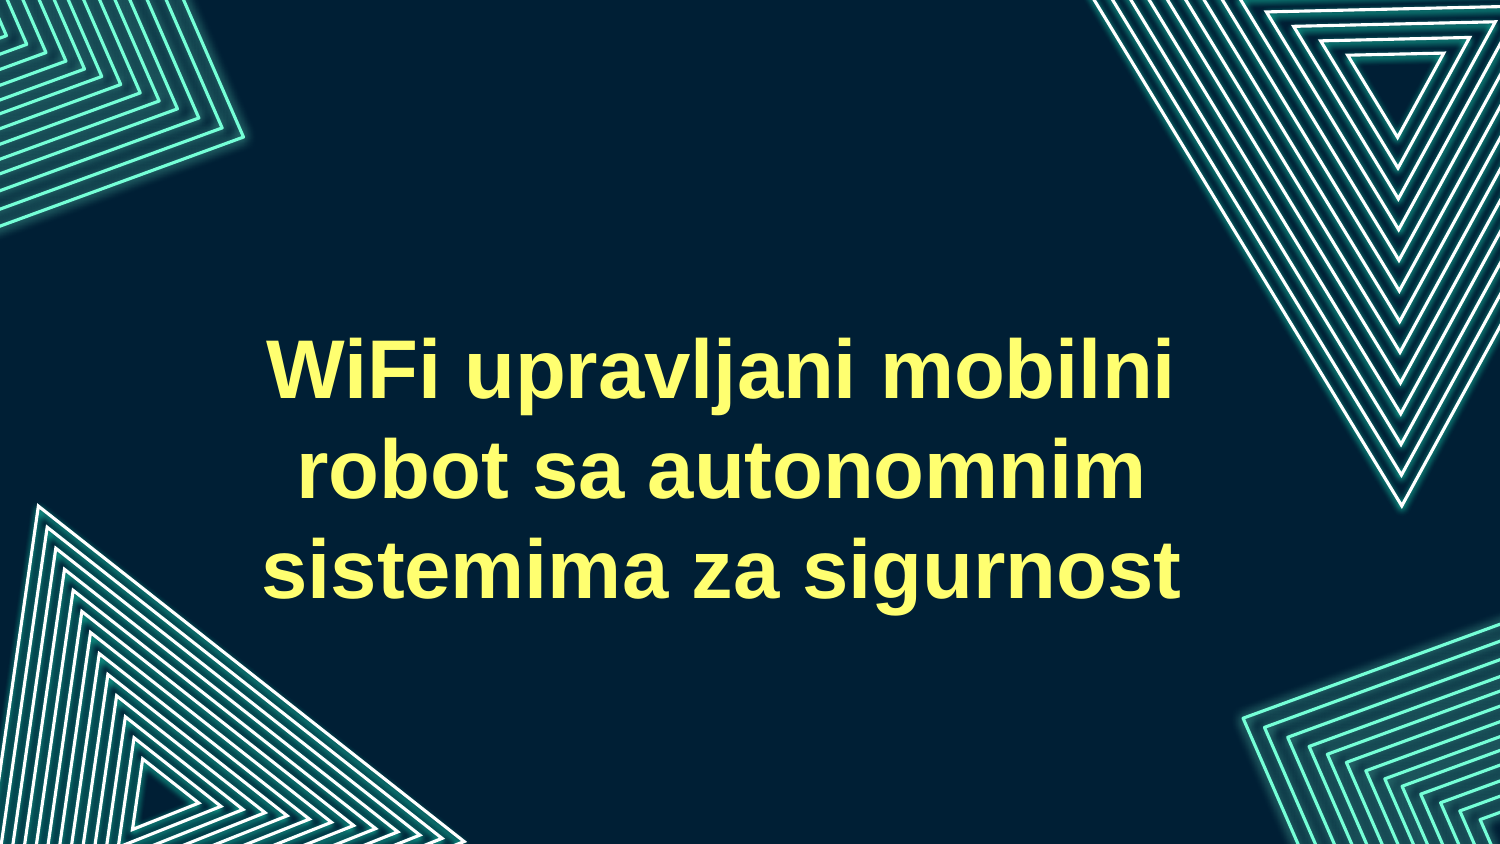

# WiFi upravljani mobilni robot sa autonomnim sistemima za sigurnost